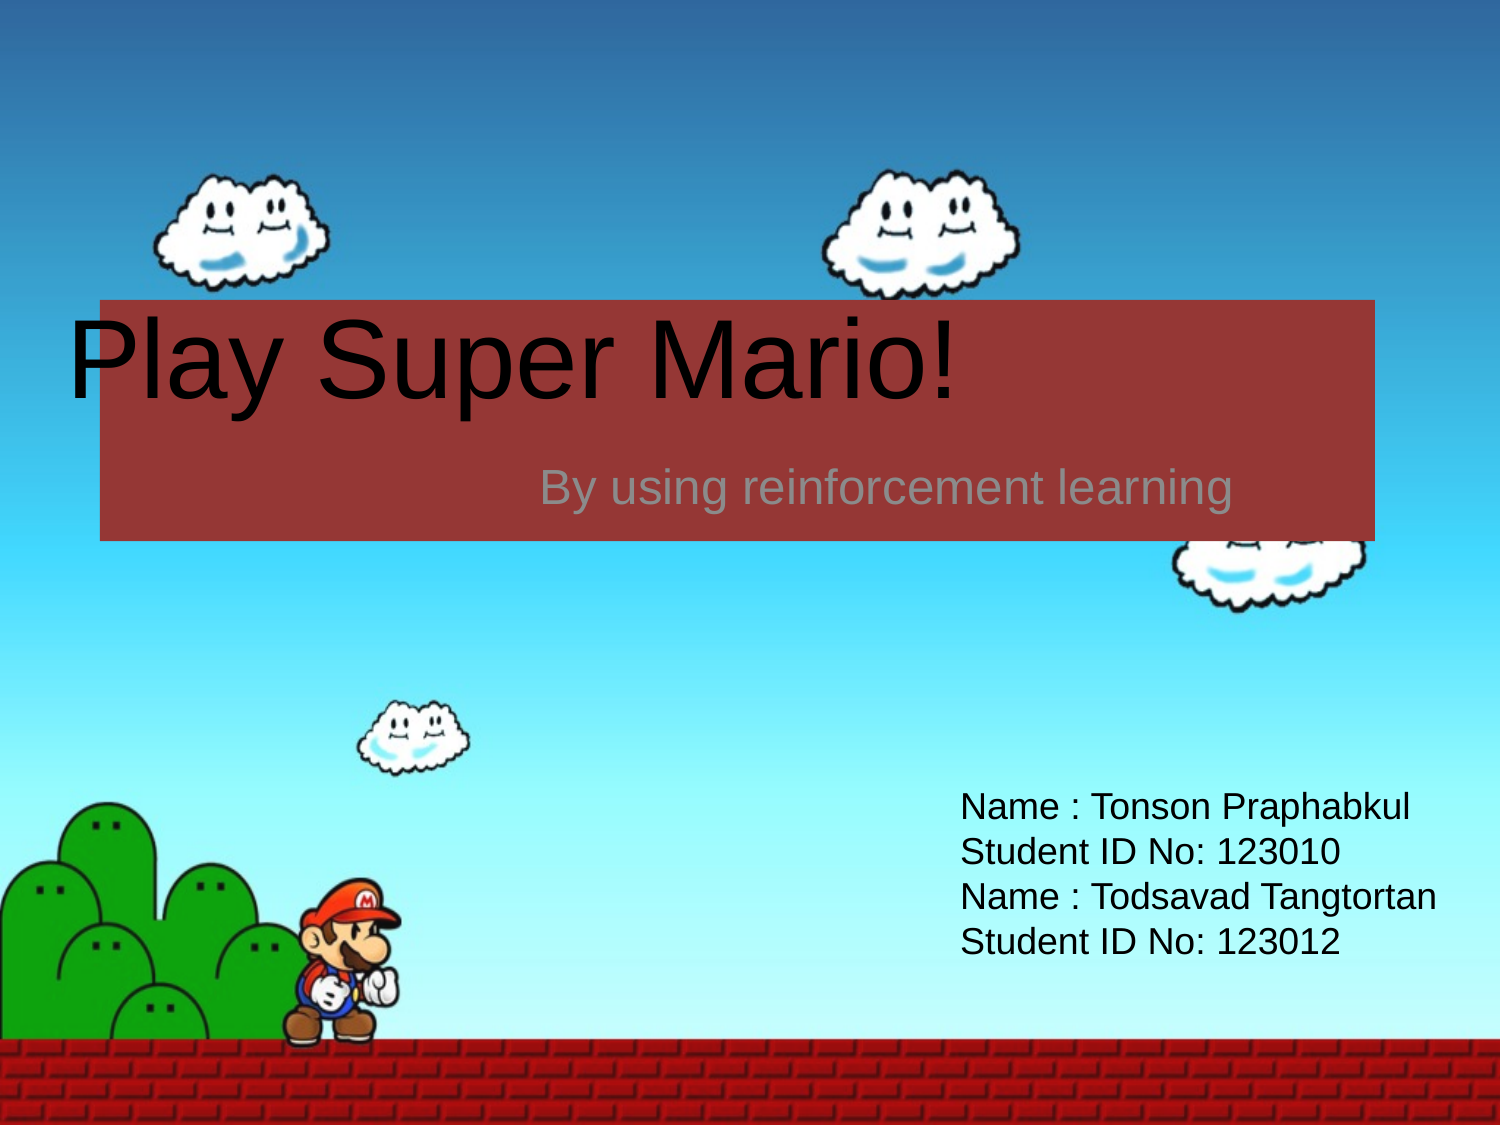

Play Super Mario!
#
By using reinforcement learning
Name : Tonson Praphabkul
Student ID No: 123010
Name : Todsavad Tangtortan
Student ID No: 123012